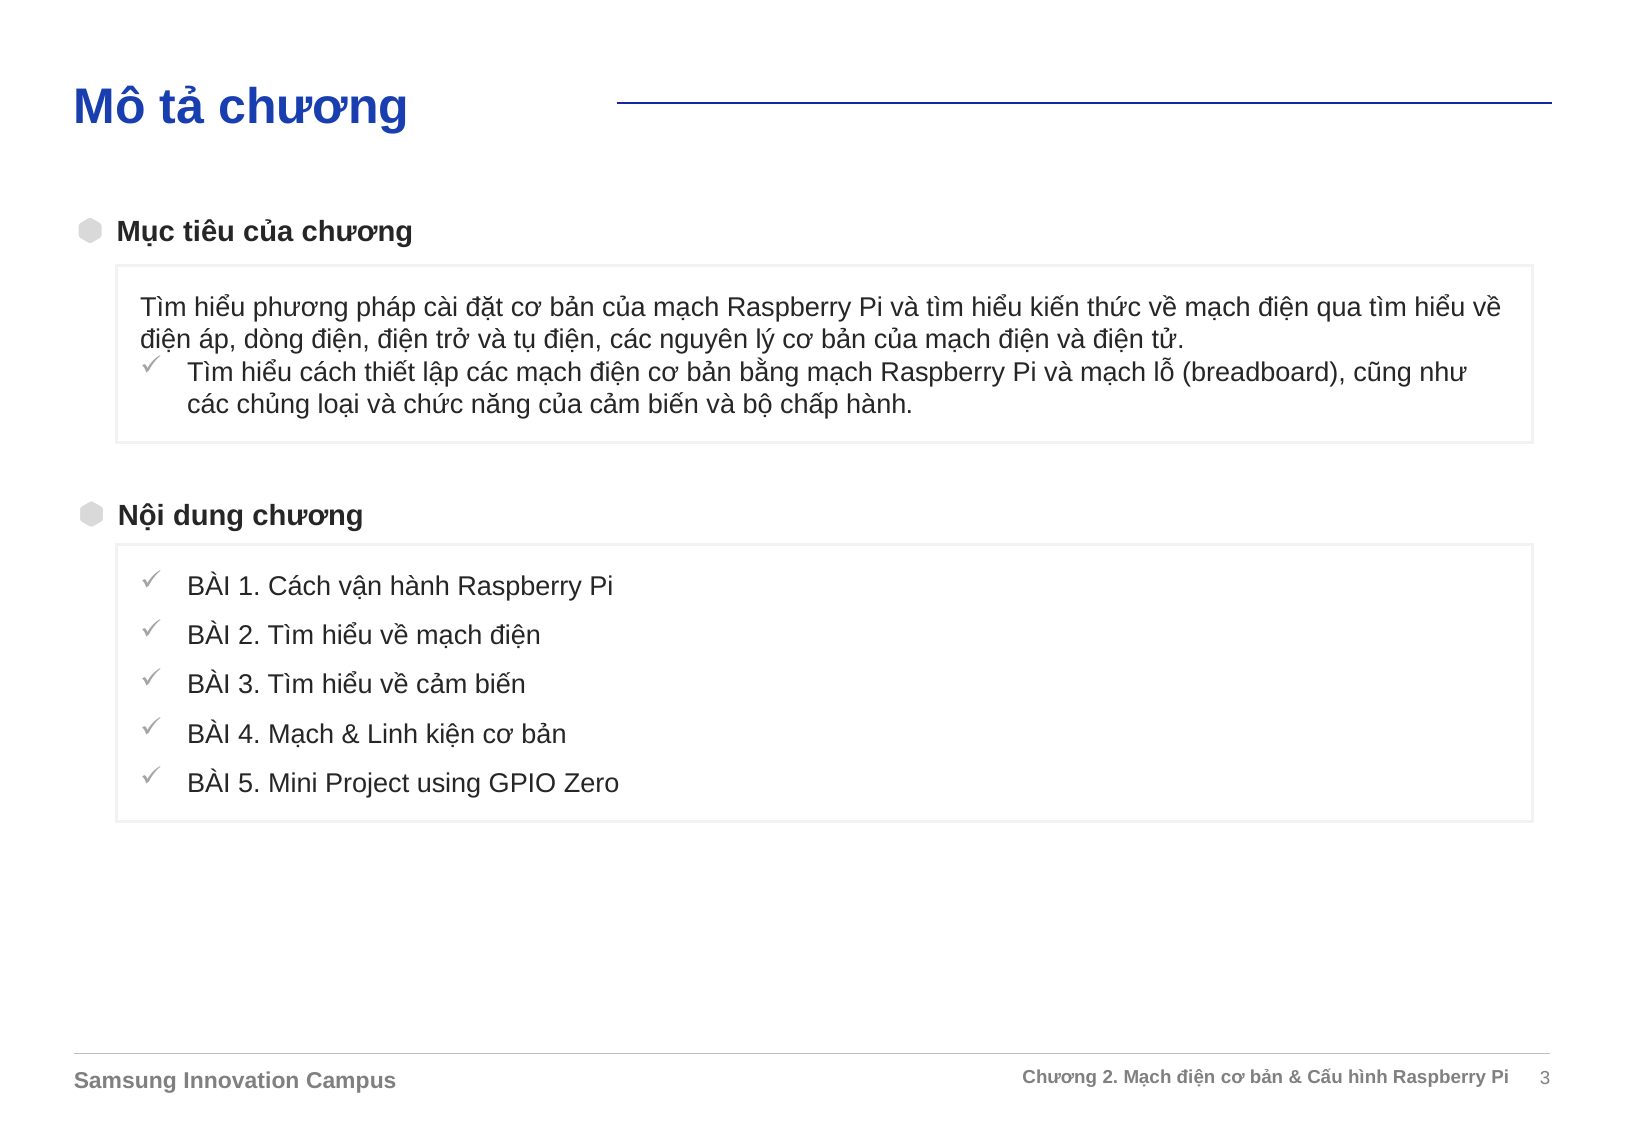

Mô tả chương

Mục tiêu của chương
Tìm hiểu phương pháp cài đặt cơ bản của mạch Raspberry Pi và tìm hiểu kiến thức về mạch điện qua tìm hiểu về điện áp, dòng điện, điện trở và tụ điện, các nguyên lý cơ bản của mạch điện và điện tử.
Tìm hiểu cách thiết lập các mạch điện cơ bản bằng mạch Raspberry Pi và mạch lỗ (breadboard), cũng như các chủng loại và chức năng của cảm biến và bộ chấp hành.

Nội dung chương
BÀI 1. Cách vận hành Raspberry Pi
BÀI 2. Tìm hiểu về mạch điện
BÀI 3. Tìm hiểu về cảm biến
BÀI 4. Mạch & Linh kiện cơ bản
BÀI 5. Mini Project using GPIO Zero